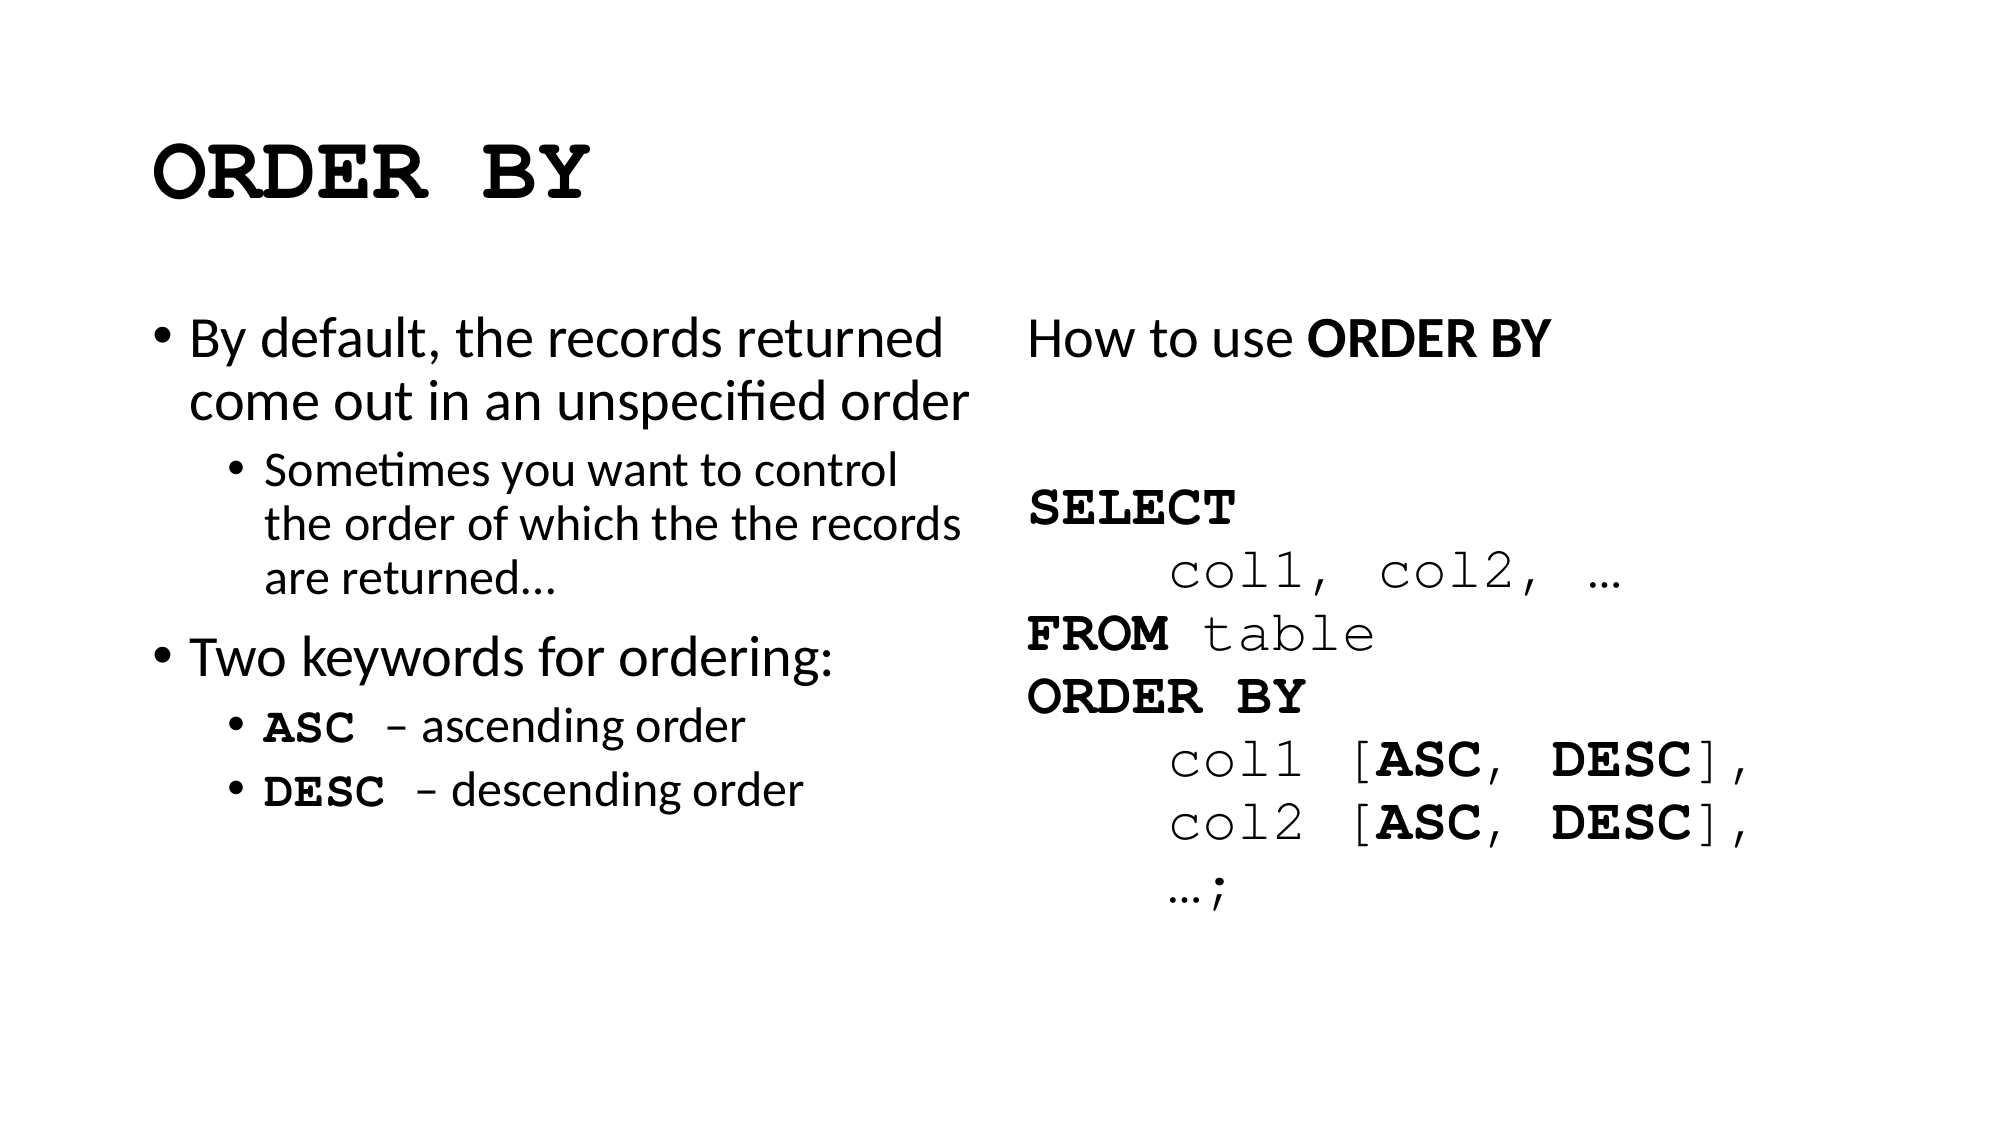

# ORDER BY
By default, the records returned come out in an unspecified order
Sometimes you want to control the order of which the the records are returned…
Two keywords for ordering:
ASC – ascending order
DESC – descending order

How to use ORDER BY

SELECT
    col1, col2, …
FROM table
ORDER BY
    col1 [ASC, DESC],
    col2 [ASC, DESC],
    …;